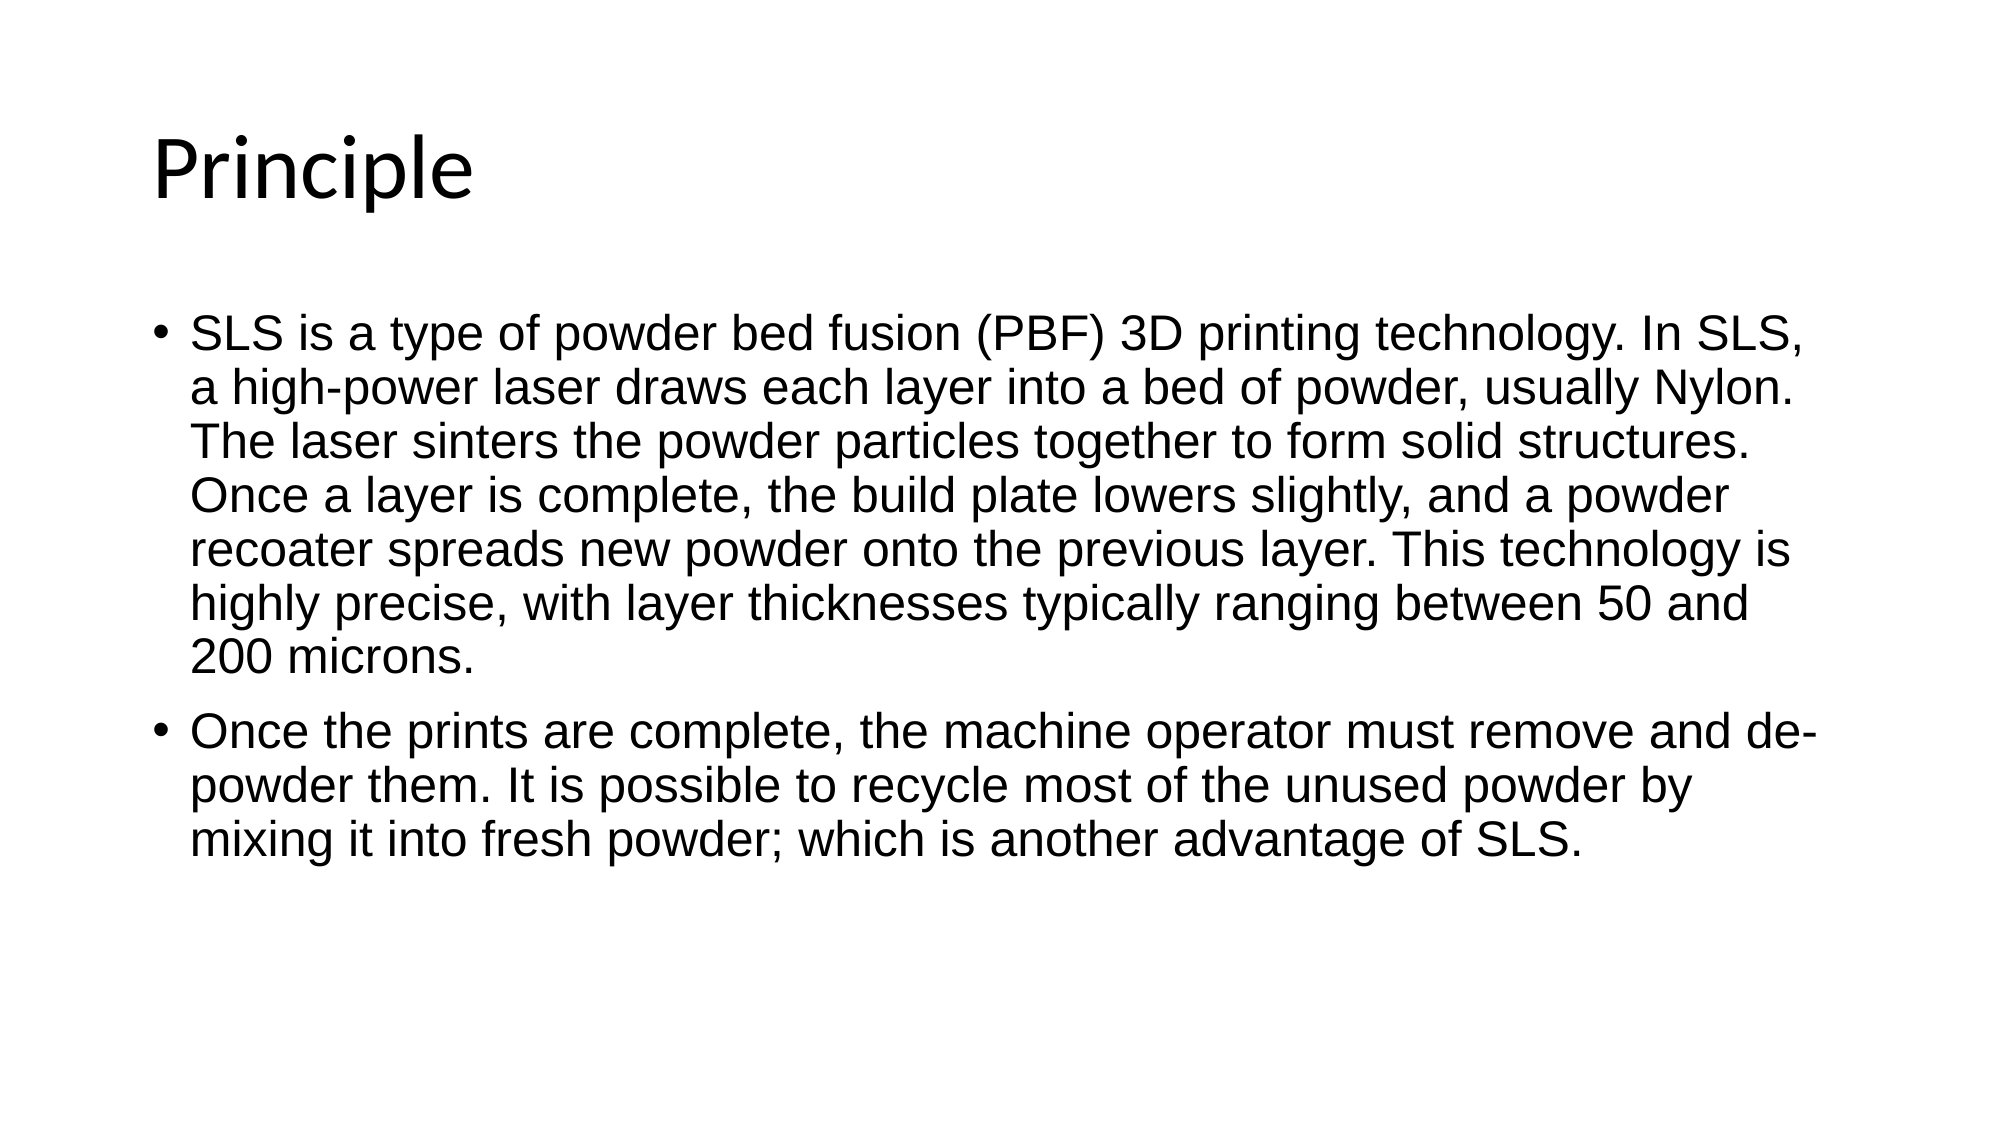

# Principle
SLS is a type of powder bed fusion (PBF) 3D printing technology. In SLS, a high-power laser draws each layer into a bed of powder, usually Nylon. The laser sinters the powder particles together to form solid structures. Once a layer is complete, the build plate lowers slightly, and a powder recoater spreads new powder onto the previous layer. This technology is highly precise, with layer thicknesses typically ranging between 50 and 200 microns.
Once the prints are complete, the machine operator must remove and de-powder them. It is possible to recycle most of the unused powder by mixing it into fresh powder; which is another advantage of SLS.